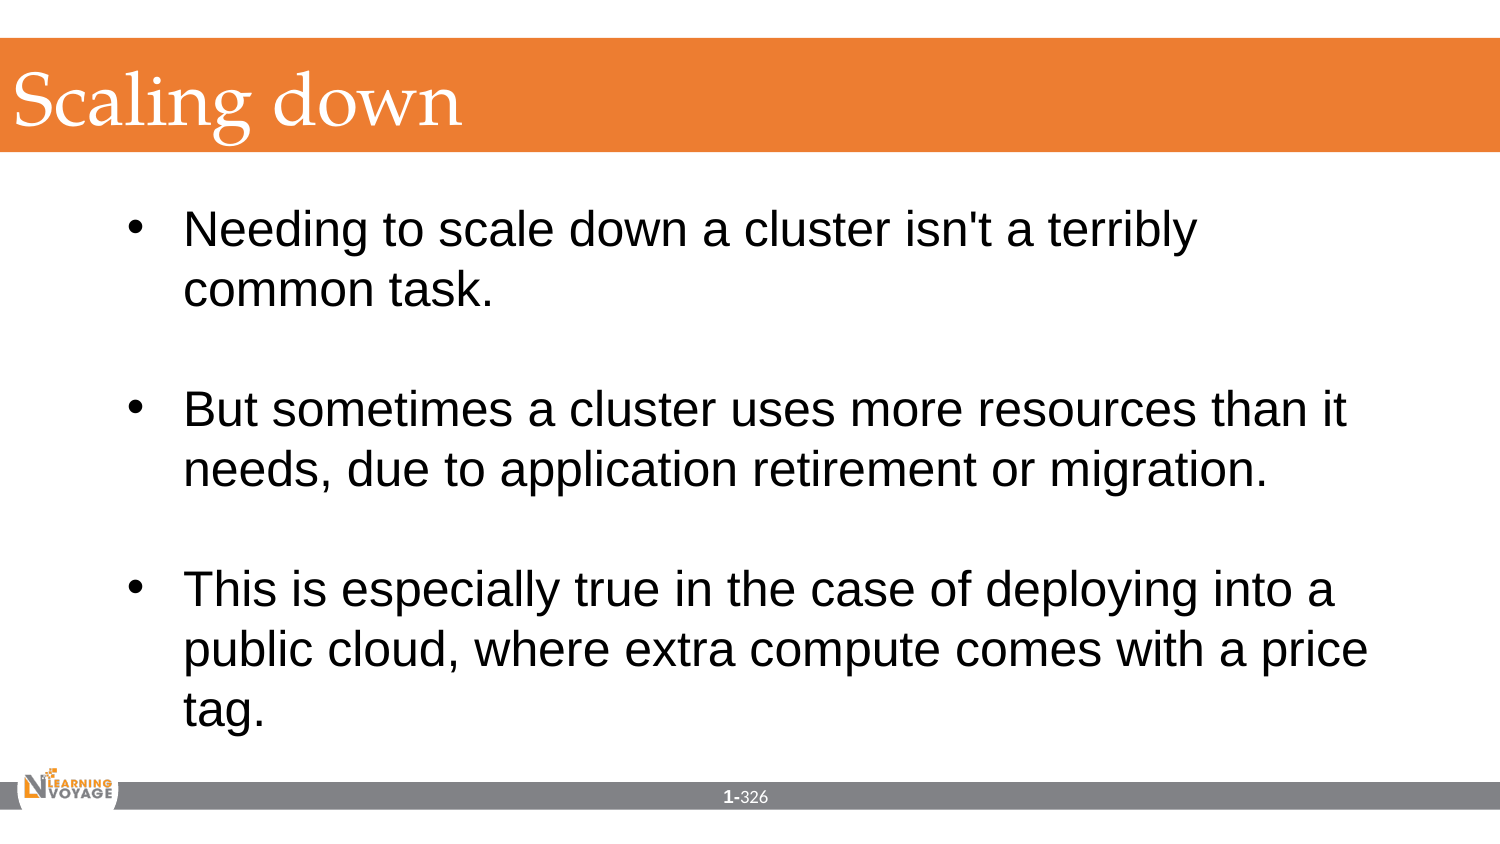

Scaling down
Needing to scale down a cluster isn't a terribly common task.

But sometimes a cluster uses more resources than it needs, due to application retirement or migration.

This is especially true in the case of deploying into a public cloud, where extra compute comes with a price tag.
1-326